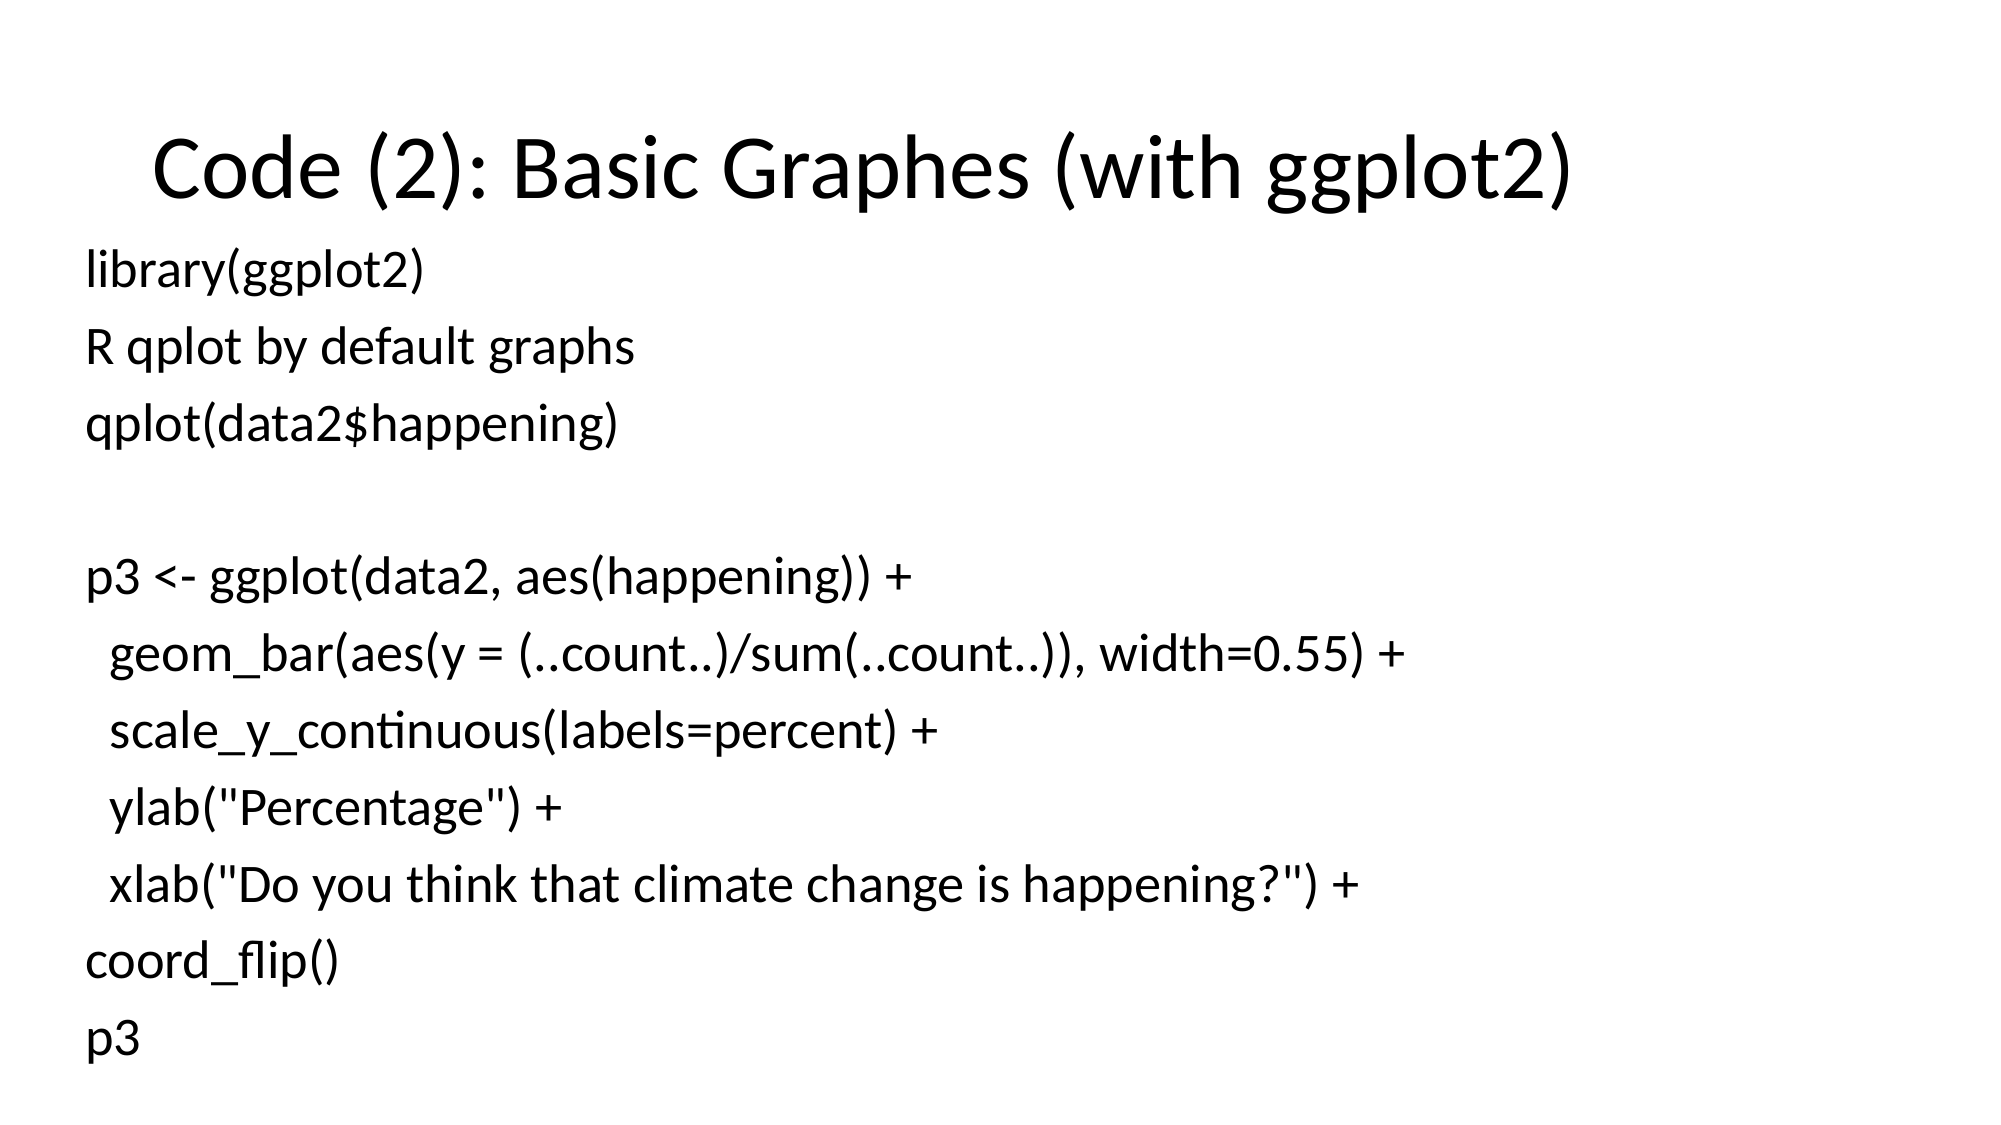

# Code (2): Basic Graphes (with ggplot2)
library(ggplot2)
R qplot by default graphs
qplot(data2$happening)

p3 <- ggplot(data2, aes(happening)) +
  geom_bar(aes(y = (..count..)/sum(..count..)), width=0.55) +
  scale_y_continuous(labels=percent) +
  ylab("Percentage") +
  xlab("Do you think that climate change is happening?") +
coord_flip()
p3